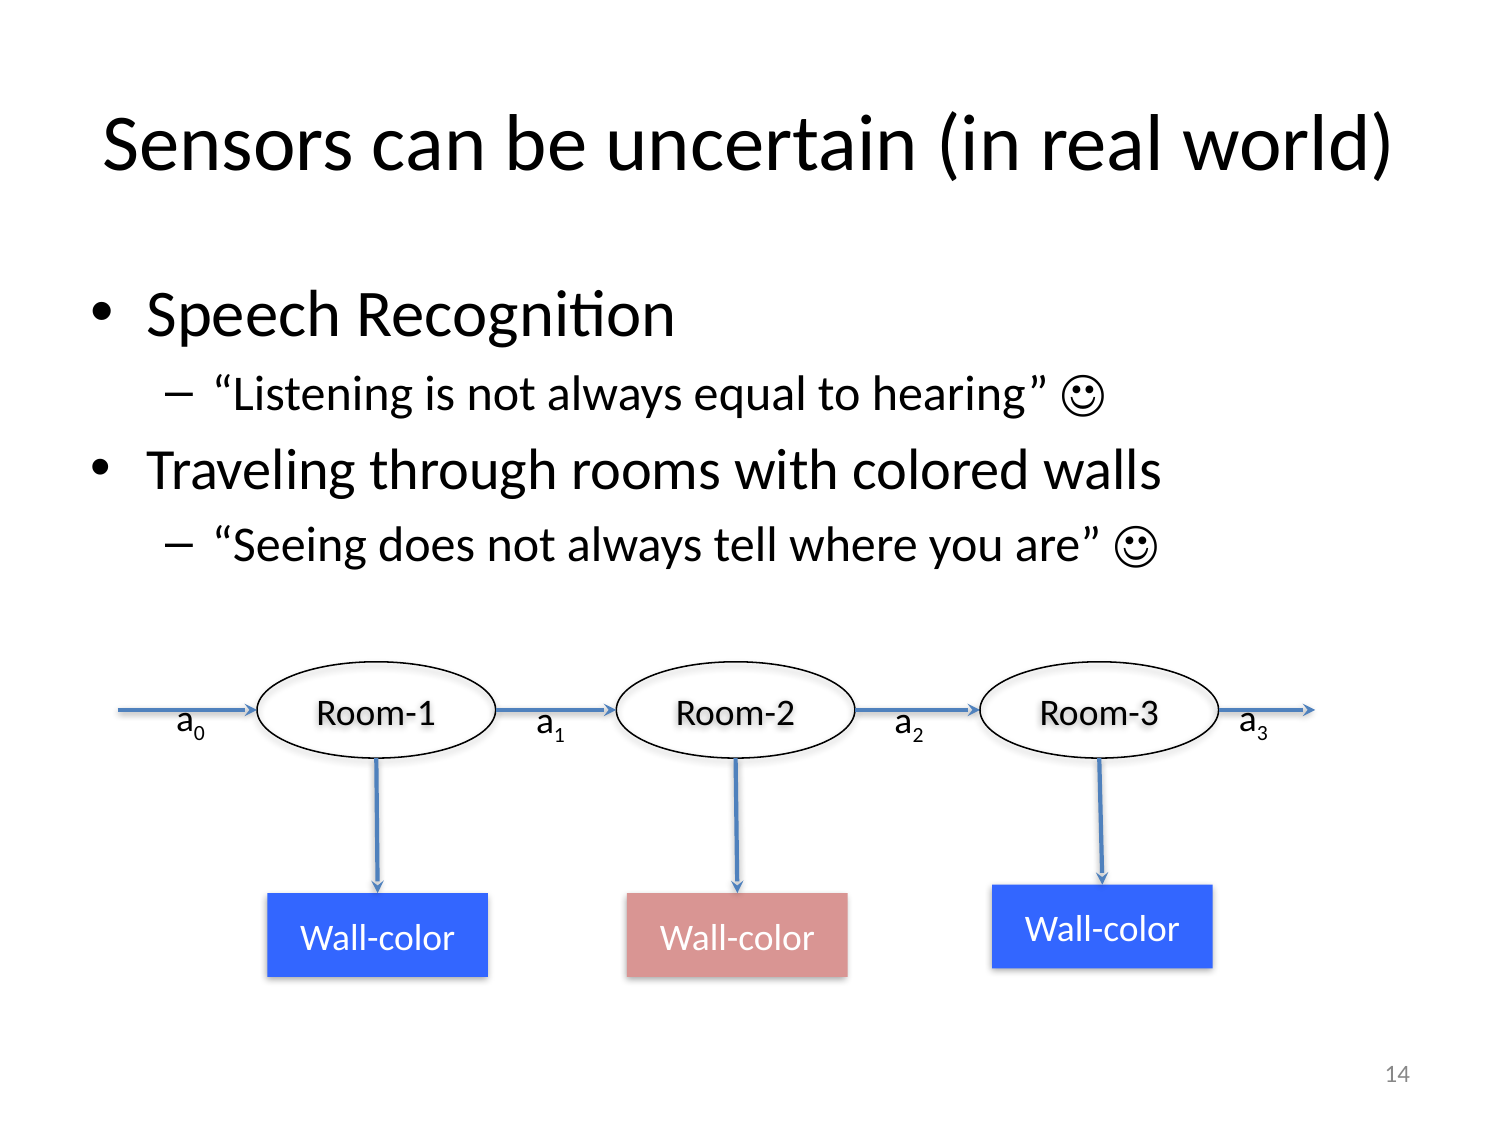

# Sensors can be uncertain (in real world)
Speech Recognition
“Listening is not always equal to hearing” ☺
Traveling through rooms with colored walls
“Seeing does not always tell where you are” ☺
Room-1
Room-2
Room-3
Wall-color
Wall-color
Wall-color
a0
a3
a1
a2
14